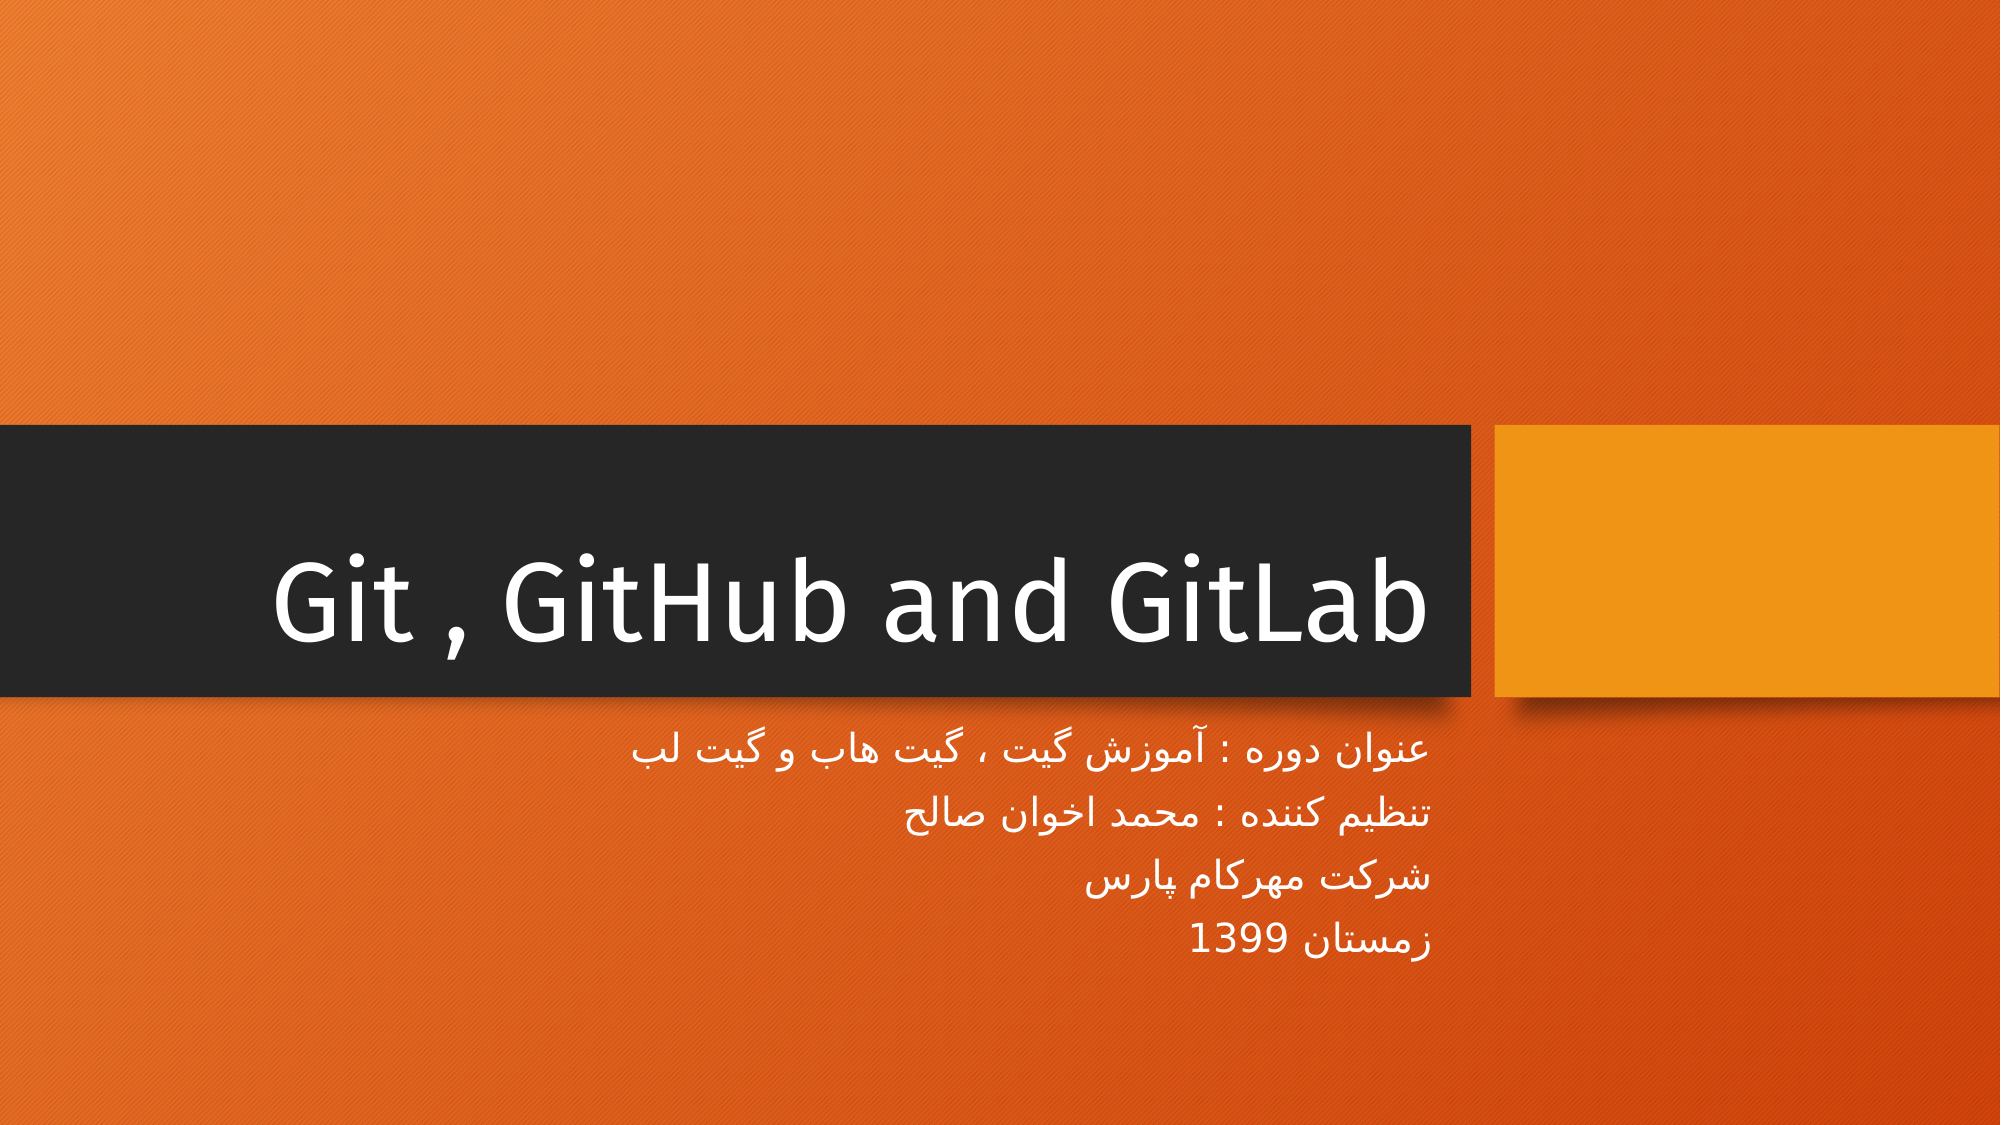

# Git , GitHub and GitLab
عنوان دوره : آموزش گیت ، گیت هاب و گیت لب
تنظیم کننده : محمد اخوان صالح
شرکت مهرکام پارس
زمستان 1399